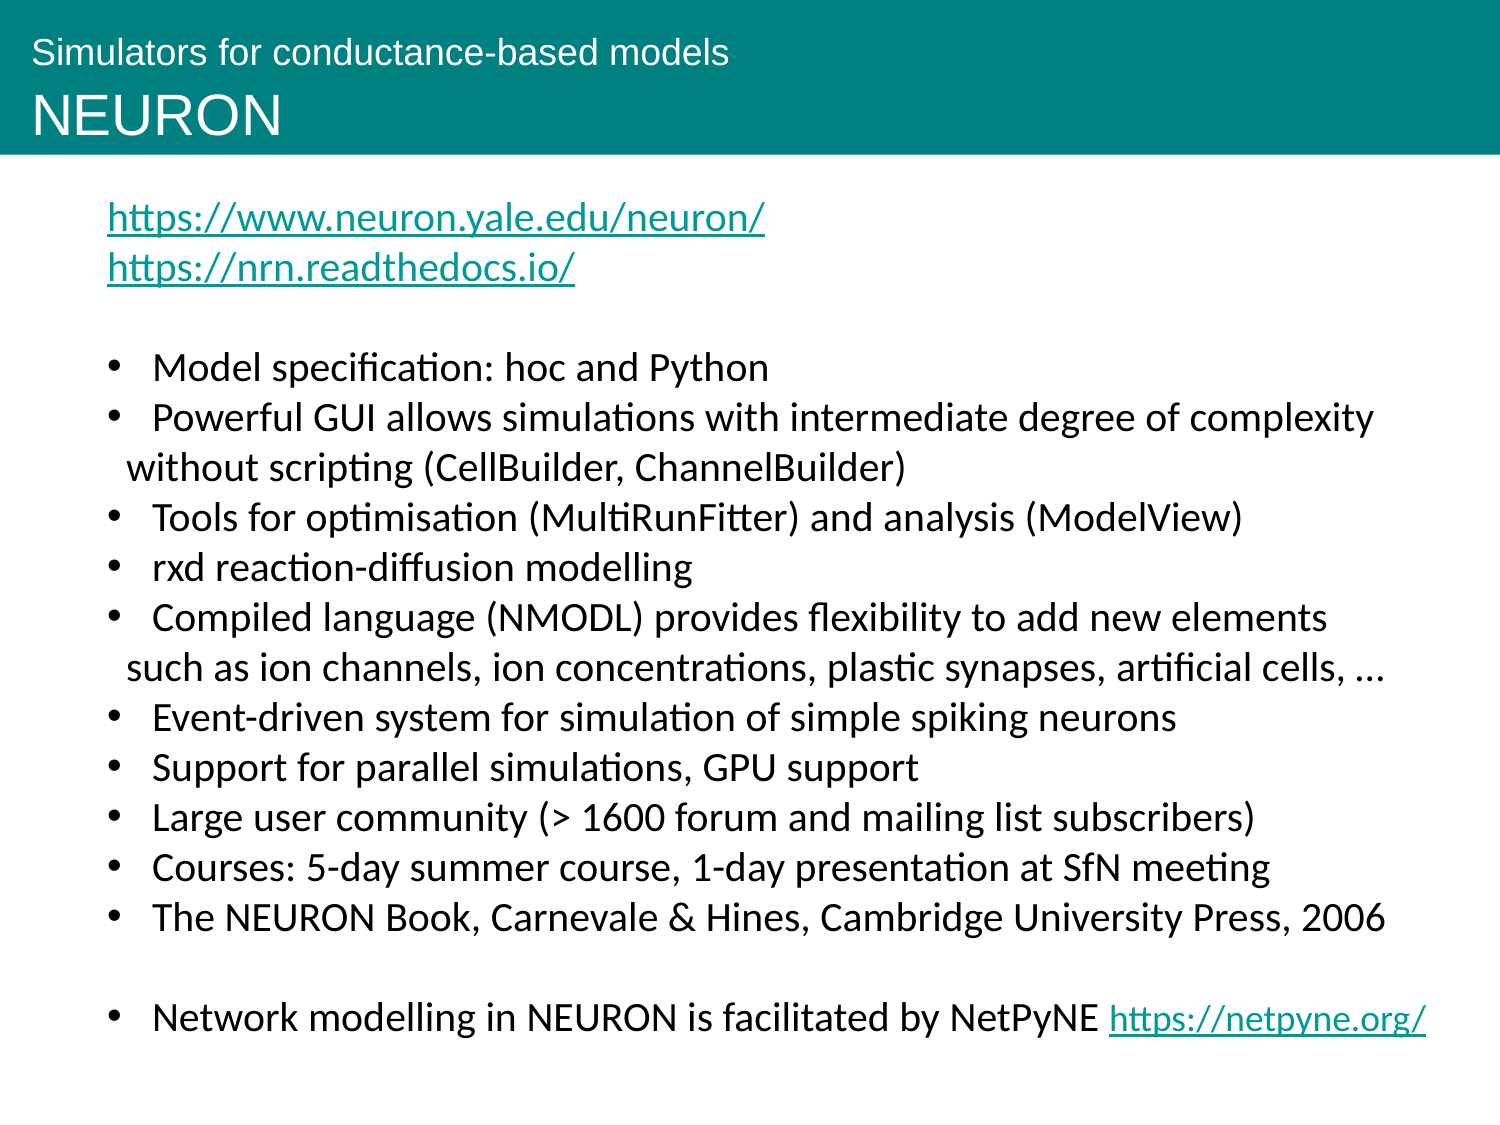

Simulators for conductance-based models
 NEURON
https://www.neuron.yale.edu/neuron/
https://nrn.readthedocs.io/

 Model specification: hoc and Python
 Powerful GUI allows simulations with intermediate degree of complexity
  without scripting (CellBuilder, ChannelBuilder)
 Tools for optimisation (MultiRunFitter) and analysis (ModelView)
 rxd reaction-diffusion modelling
 Compiled language (NMODL) provides flexibility to add new elements
  such as ion channels, ion concentrations, plastic synapses, artificial cells, …
 Event-driven system for simulation of simple spiking neurons
 Support for parallel simulations, GPU support
 Large user community (> 1600 forum and mailing list subscribers)
 Courses: 5-day summer course, 1-day presentation at SfN meeting
 The NEURON Book, Carnevale & Hines, Cambridge University Press, 2006

 Network modelling in NEURON is facilitated by NetPyNE https://netpyne.org/